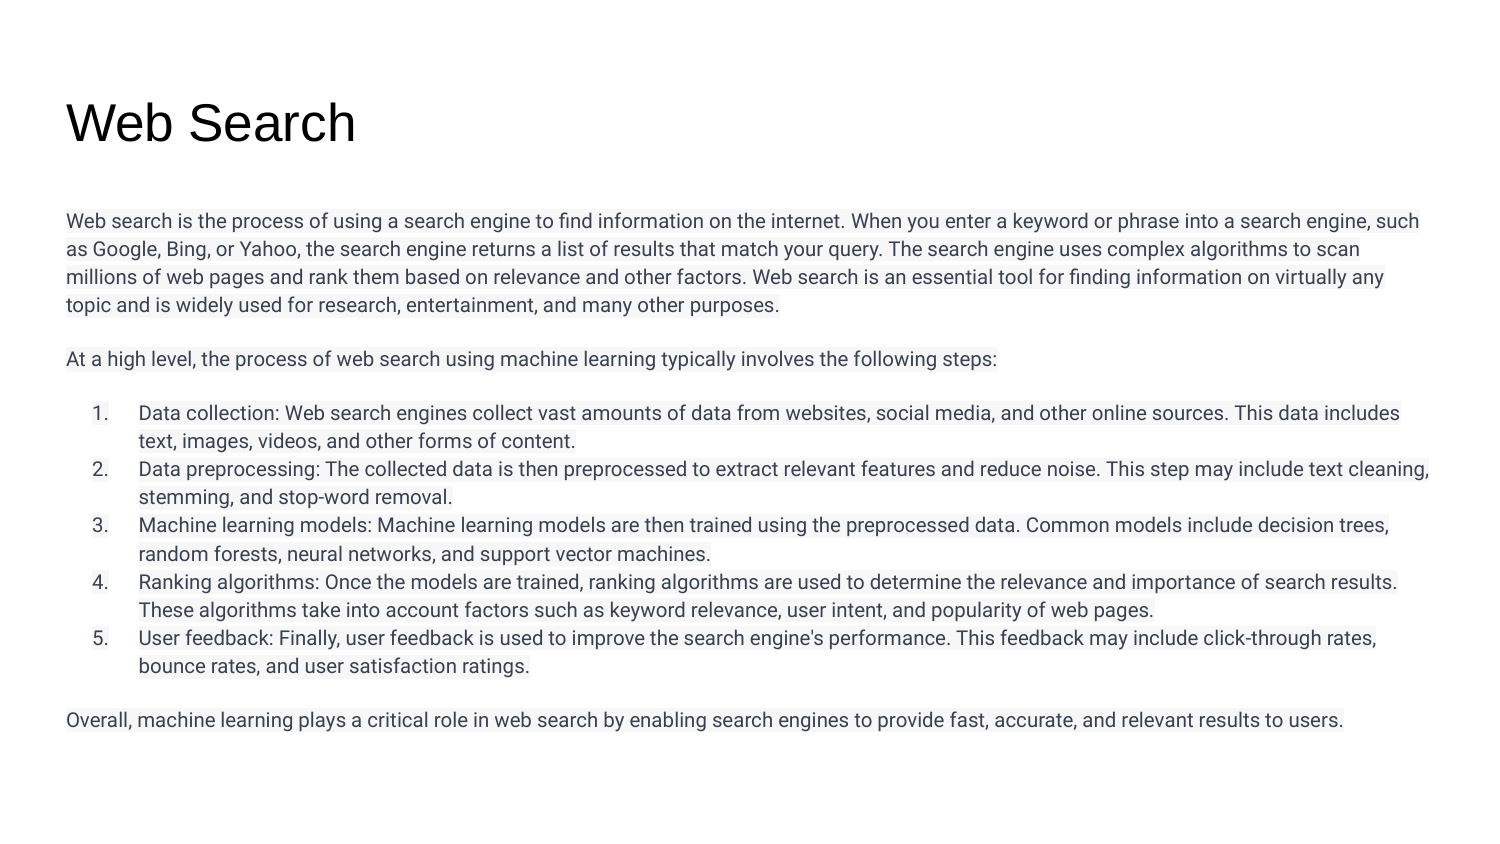

# Web Search
Web search is the process of using a search engine to find information on the internet. When you enter a keyword or phrase into a search engine, such as Google, Bing, or Yahoo, the search engine returns a list of results that match your query. The search engine uses complex algorithms to scan millions of web pages and rank them based on relevance and other factors. Web search is an essential tool for finding information on virtually any topic and is widely used for research, entertainment, and many other purposes.
At a high level, the process of web search using machine learning typically involves the following steps:
Data collection: Web search engines collect vast amounts of data from websites, social media, and other online sources. This data includes text, images, videos, and other forms of content.
Data preprocessing: The collected data is then preprocessed to extract relevant features and reduce noise. This step may include text cleaning, stemming, and stop-word removal.
Machine learning models: Machine learning models are then trained using the preprocessed data. Common models include decision trees, random forests, neural networks, and support vector machines.
Ranking algorithms: Once the models are trained, ranking algorithms are used to determine the relevance and importance of search results. These algorithms take into account factors such as keyword relevance, user intent, and popularity of web pages.
User feedback: Finally, user feedback is used to improve the search engine's performance. This feedback may include click-through rates, bounce rates, and user satisfaction ratings.
Overall, machine learning plays a critical role in web search by enabling search engines to provide fast, accurate, and relevant results to users.